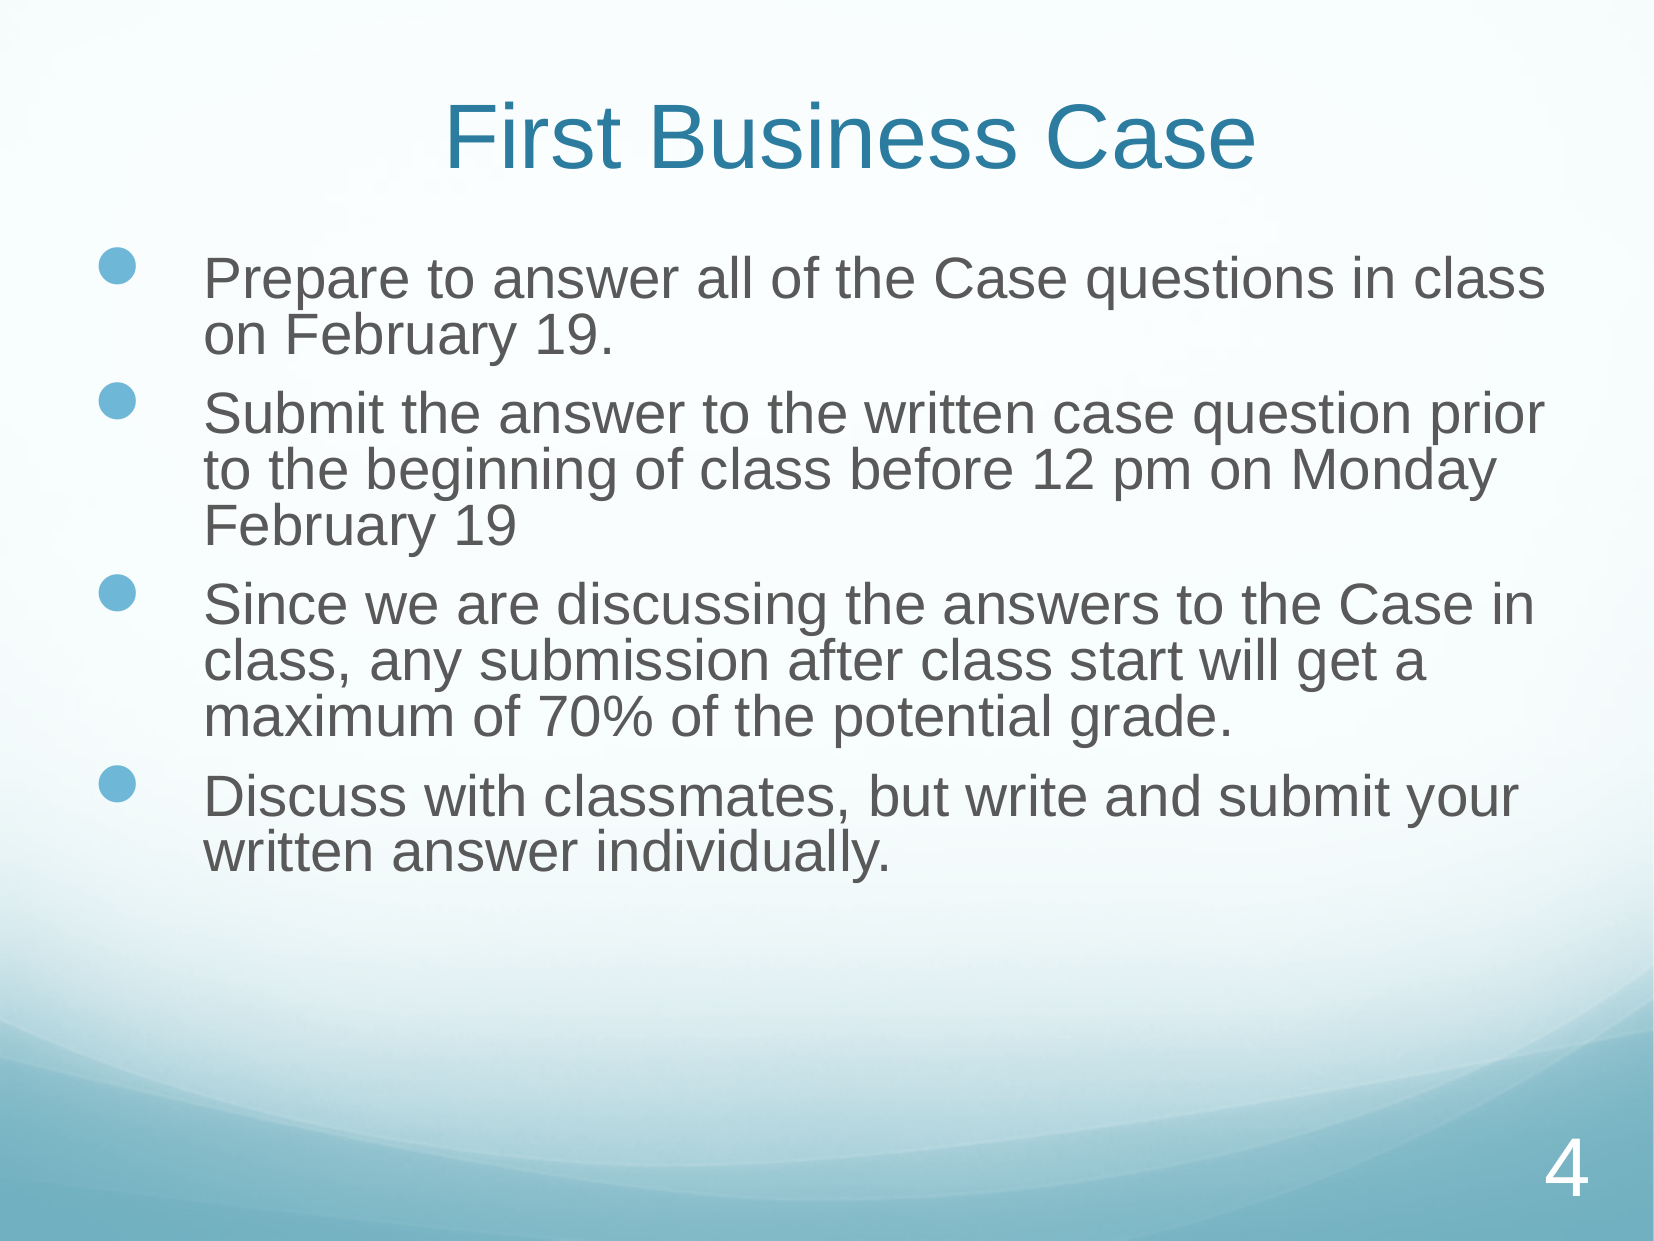

# First Business Case
Prepare to answer all of the Case questions in class on February 19.
Submit the answer to the written case question prior to the beginning of class before 12 pm on Monday February 19
Since we are discussing the answers to the Case in class, any submission after class start will get a maximum of 70% of the potential grade.
Discuss with classmates, but write and submit your written answer individually.
4